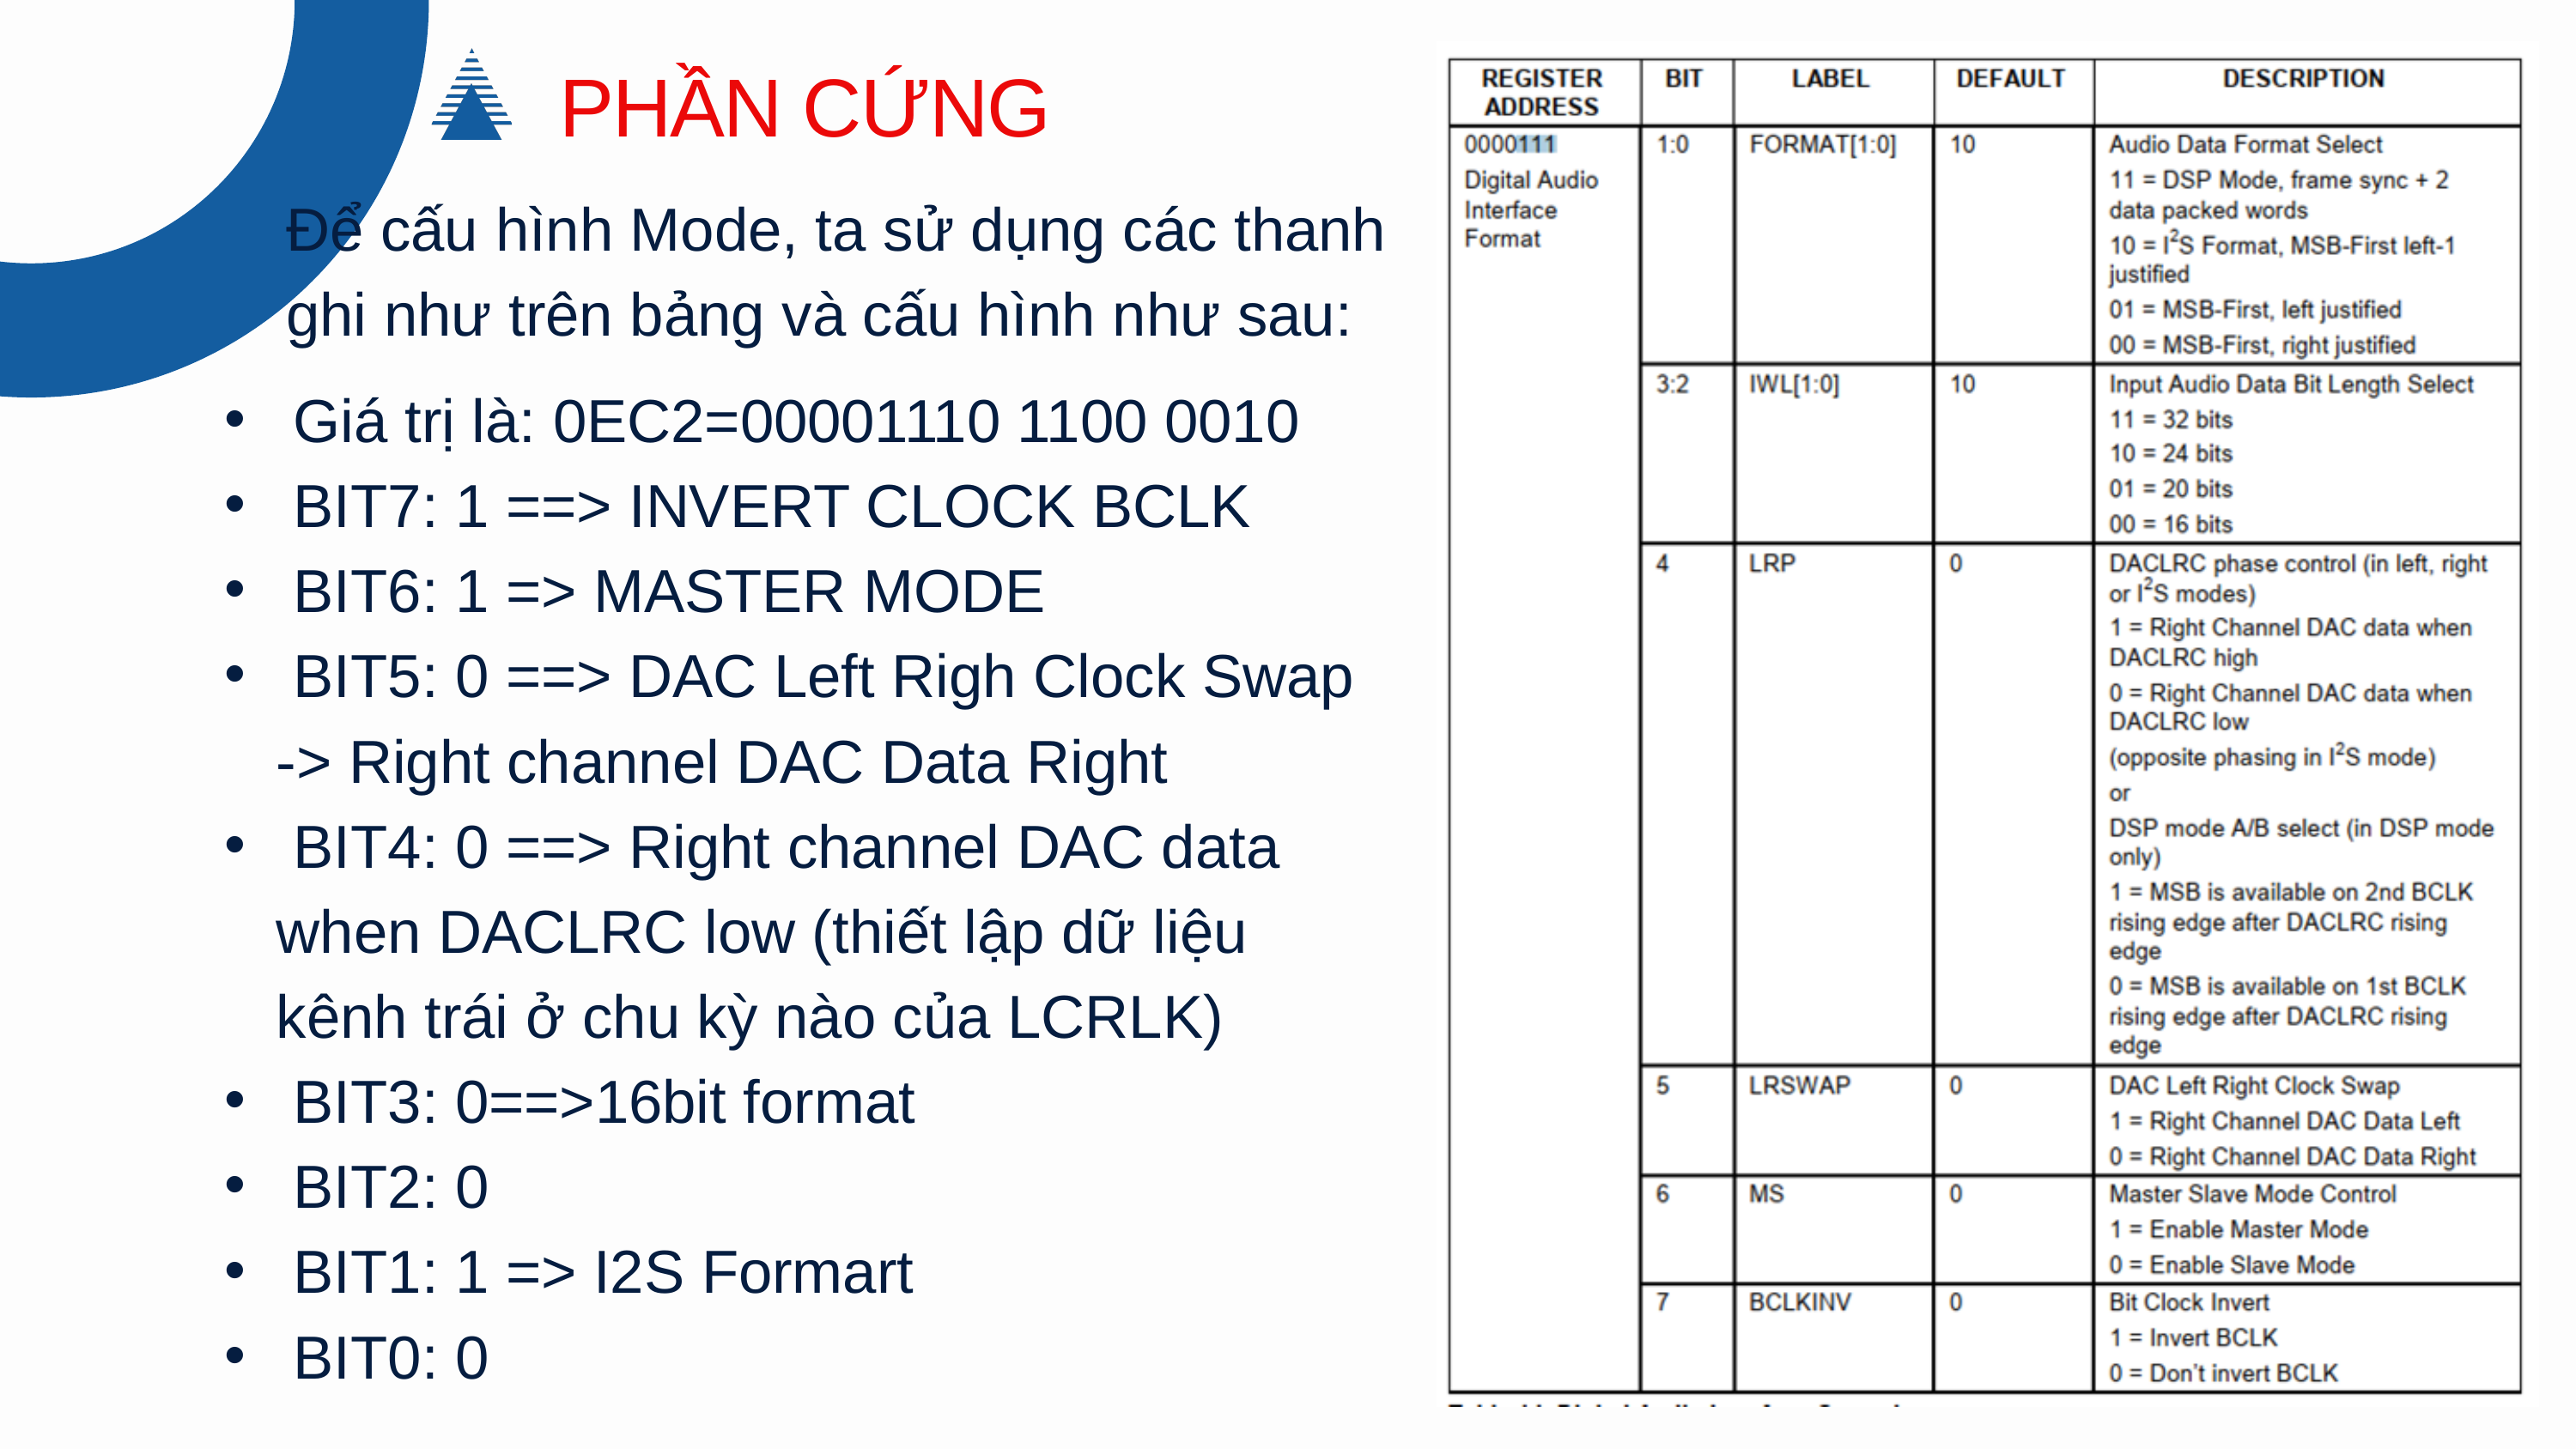

PHẦN CỨNG

Để cấu hình Mode, ta sử dụng các thanh ghi như trên bảng và cấu hình như sau:
 Giá trị là: 0EC2=00001110 1100 0010
 BIT7: 1 ==> INVERT CLOCK BCLK
 BIT6: 1 => MASTER MODE
 BIT5: 0 ==> DAC Left Righ Clock Swap -> Right channel DAC Data Right
 BIT4: 0 ==> Right channel DAC data when DACLRC low (thiết lập dữ liệu kênh trái ở chu kỳ nào của LCRLK)
 BIT3: 0==>16bit format
 BIT2: 0
 BIT1: 1 => I2S Formart
 BIT0: 0